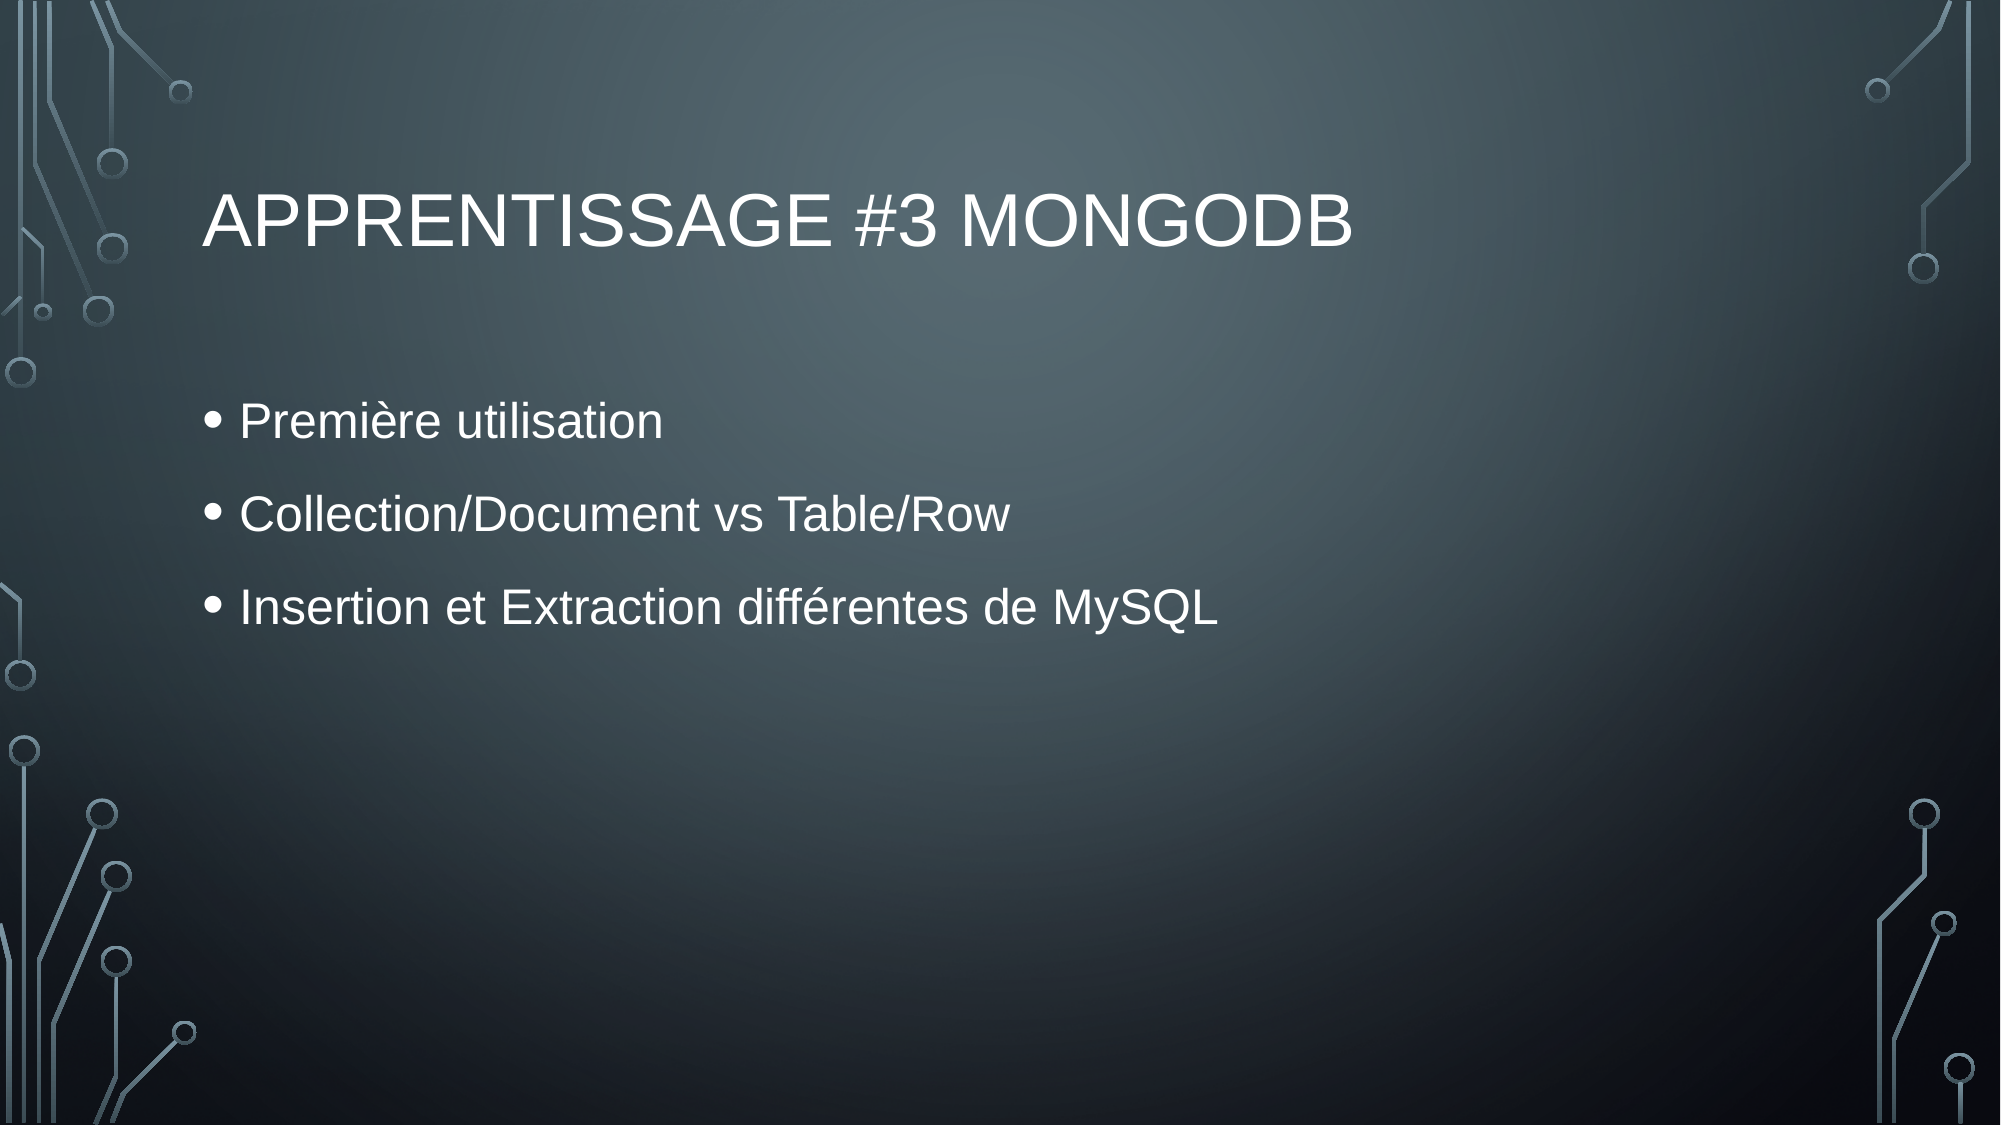

# Apprentissage #3 Mongodb
Première utilisation
Collection/Document vs Table/Row
Insertion et Extraction différentes de MySQL